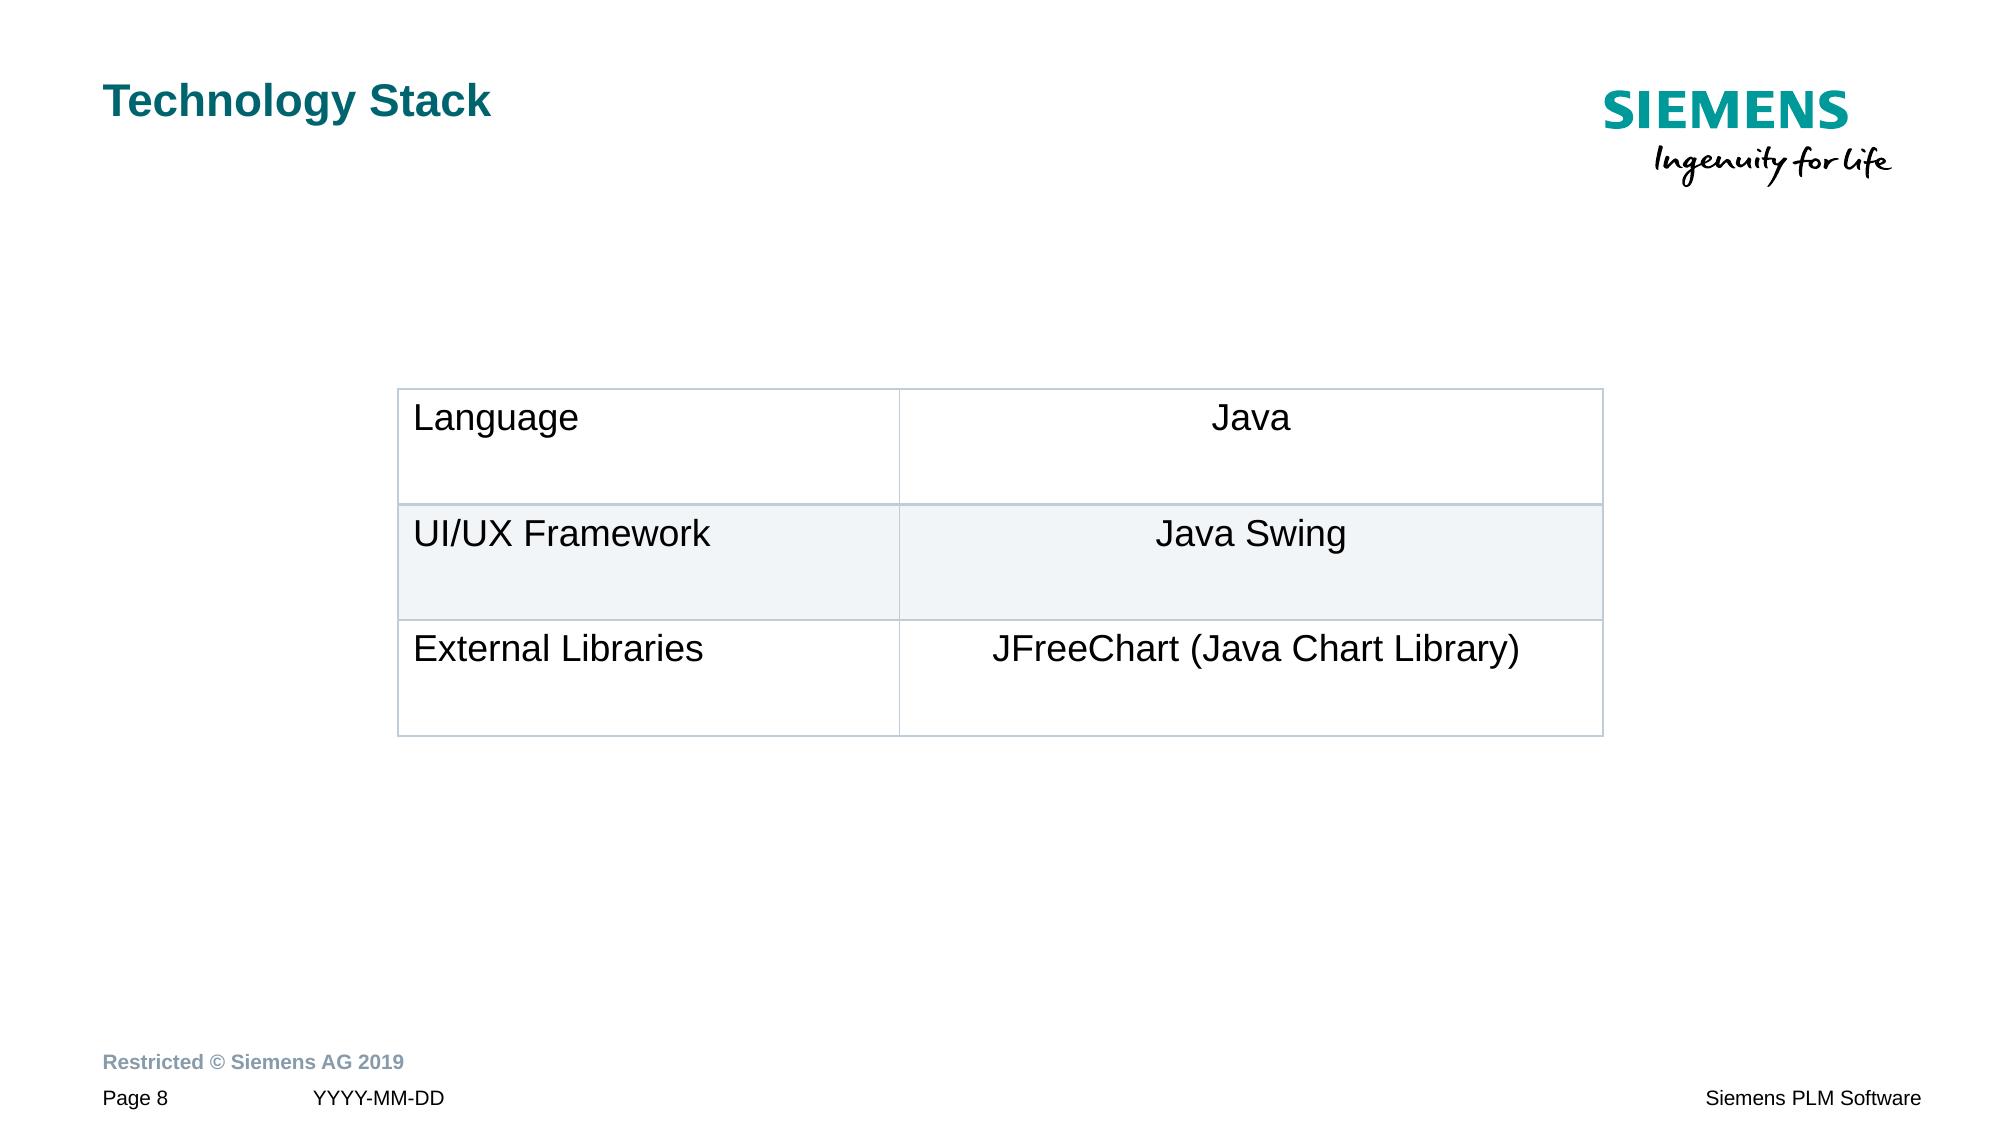

# Technology Stack
| Language | Java |
| --- | --- |
| UI/UX Framework | Java Swing |
| External Libraries | JFreeChart (Java Chart Library) |